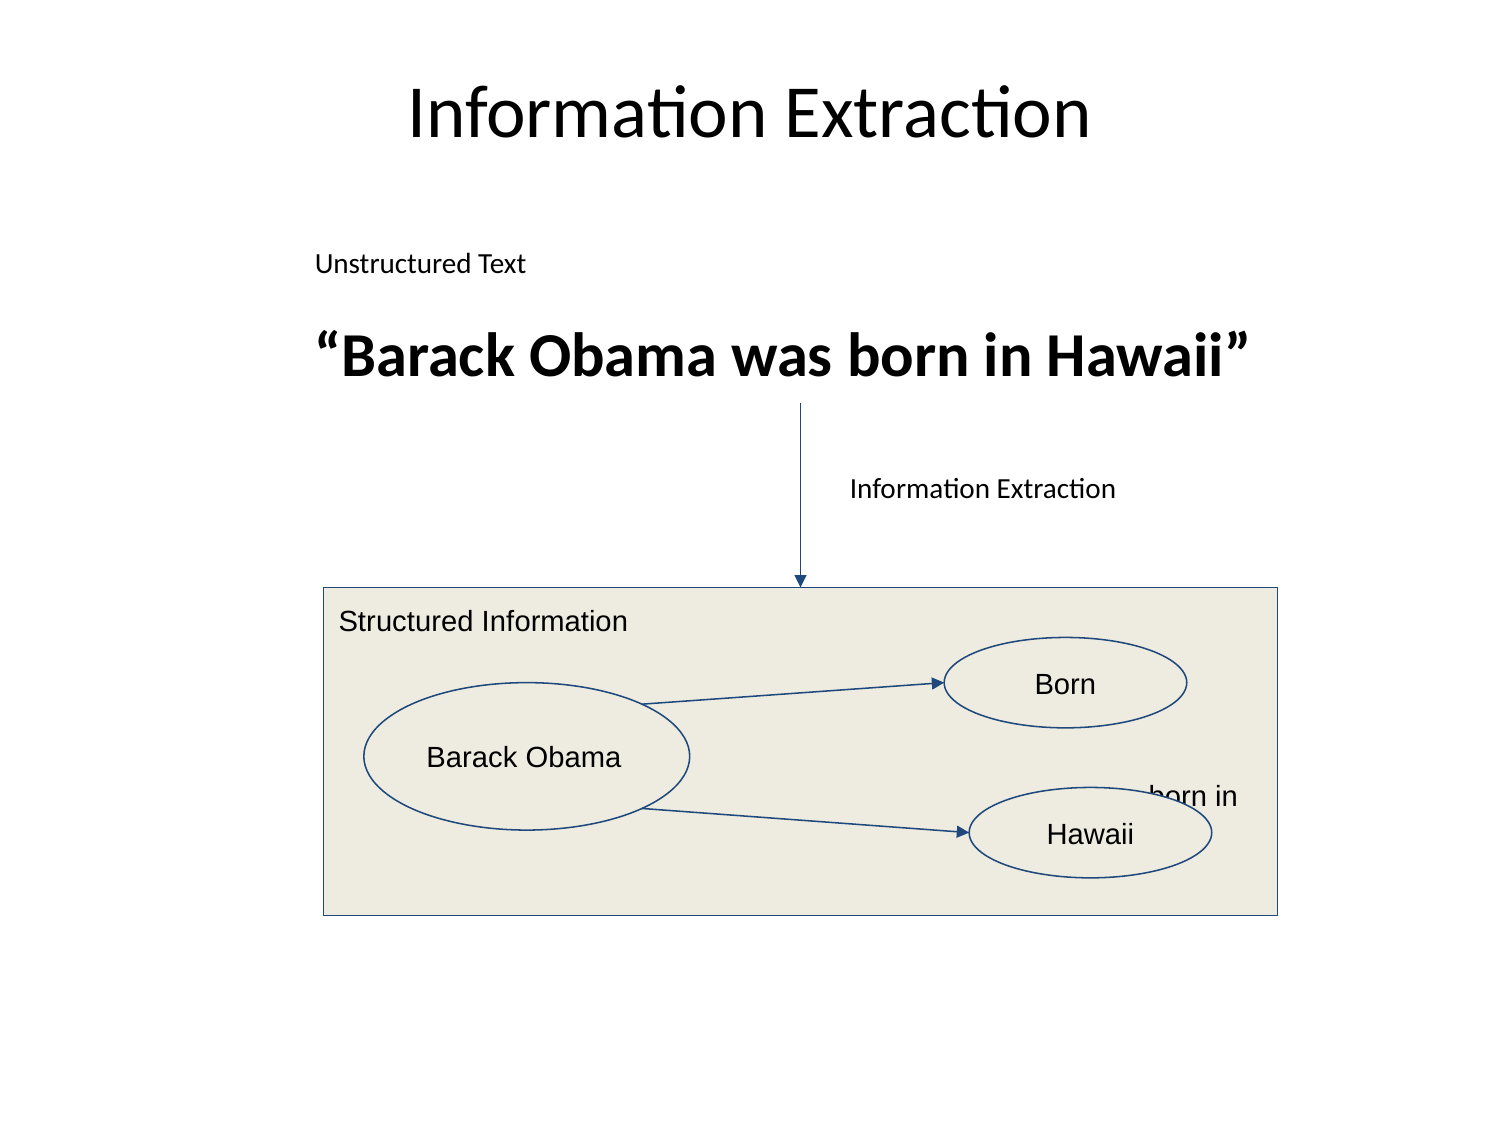

# Information Extraction
Unstructured Text

“Barack Obama was born in Hawaii”
Information Extraction
Structured Information
					was

					was born in
Born
Barack Obama
Hawaii